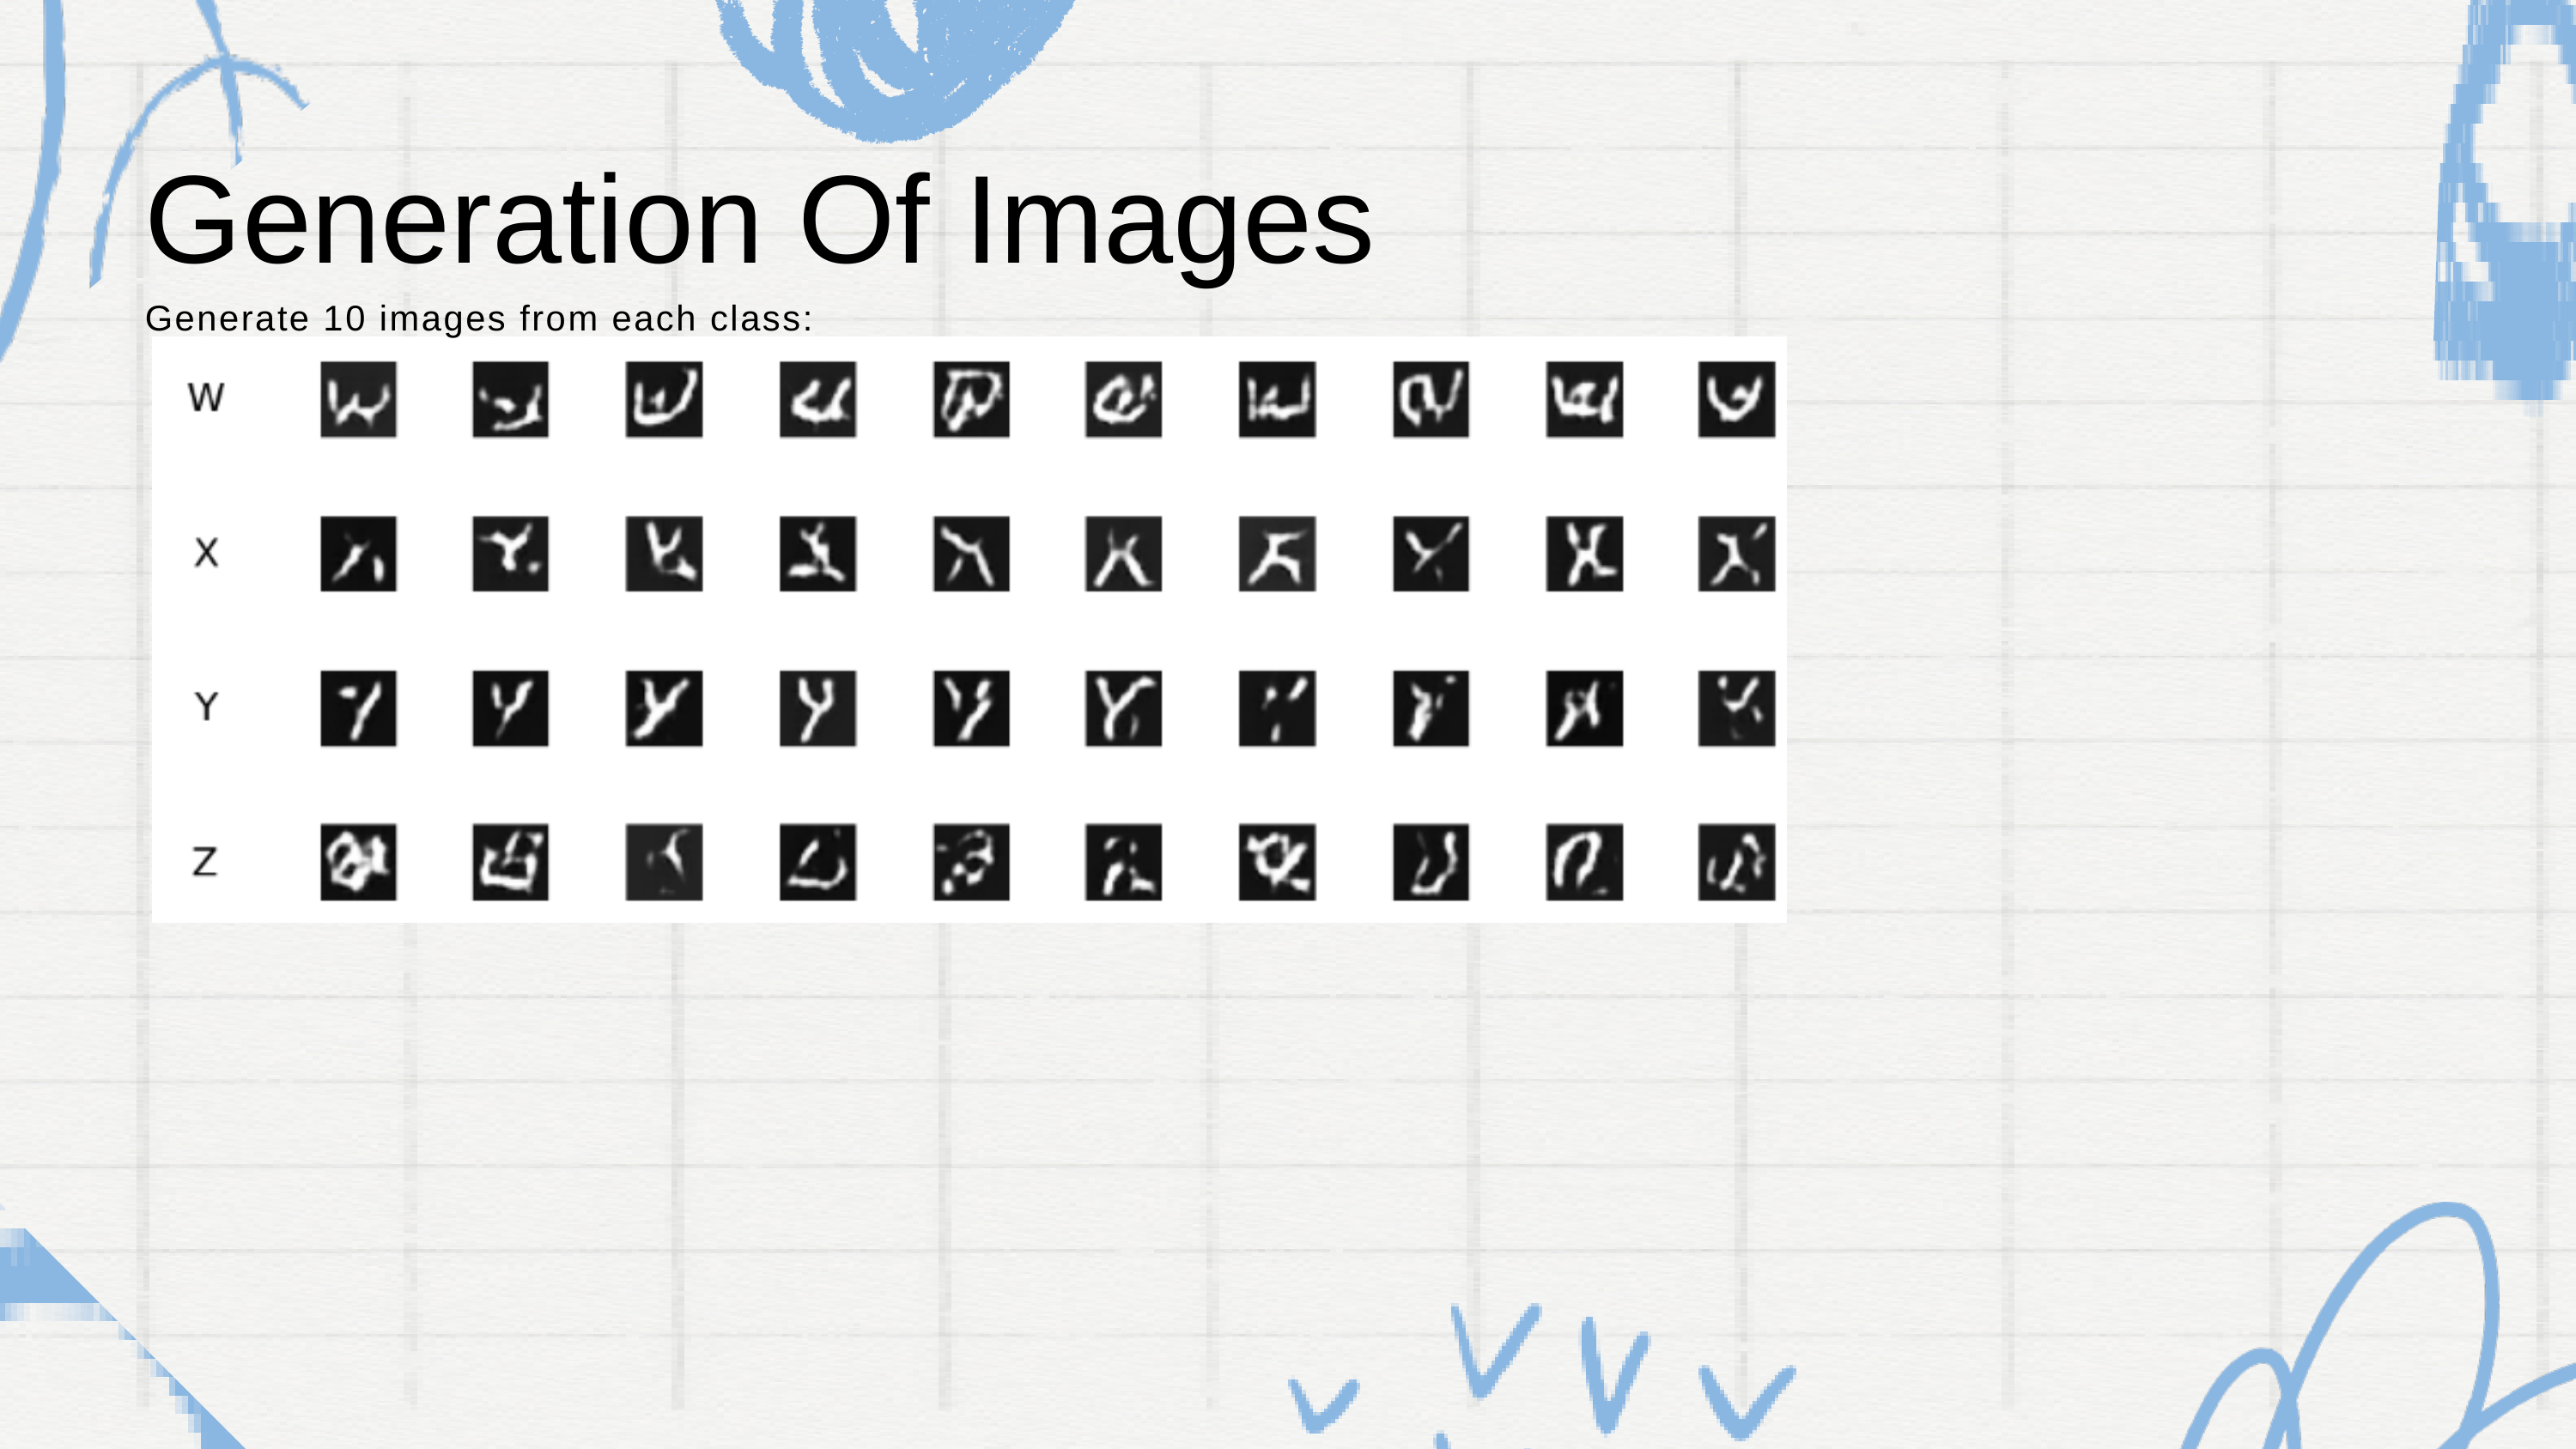

Generation Of Images
Generate 10 images from each class: